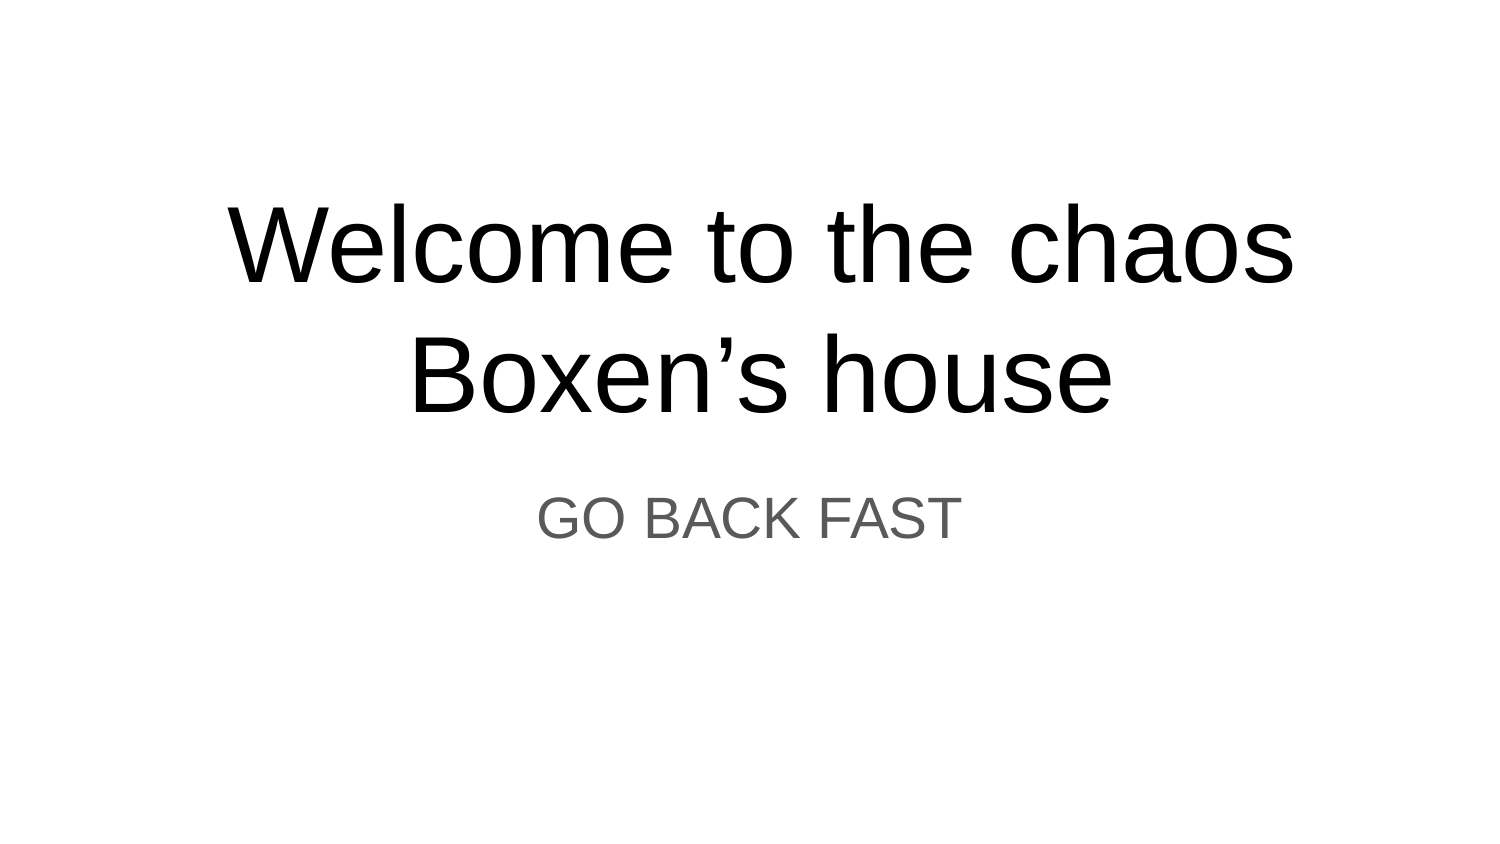

# Welcome to the chaos Boxen’s house
GO BACK FAST